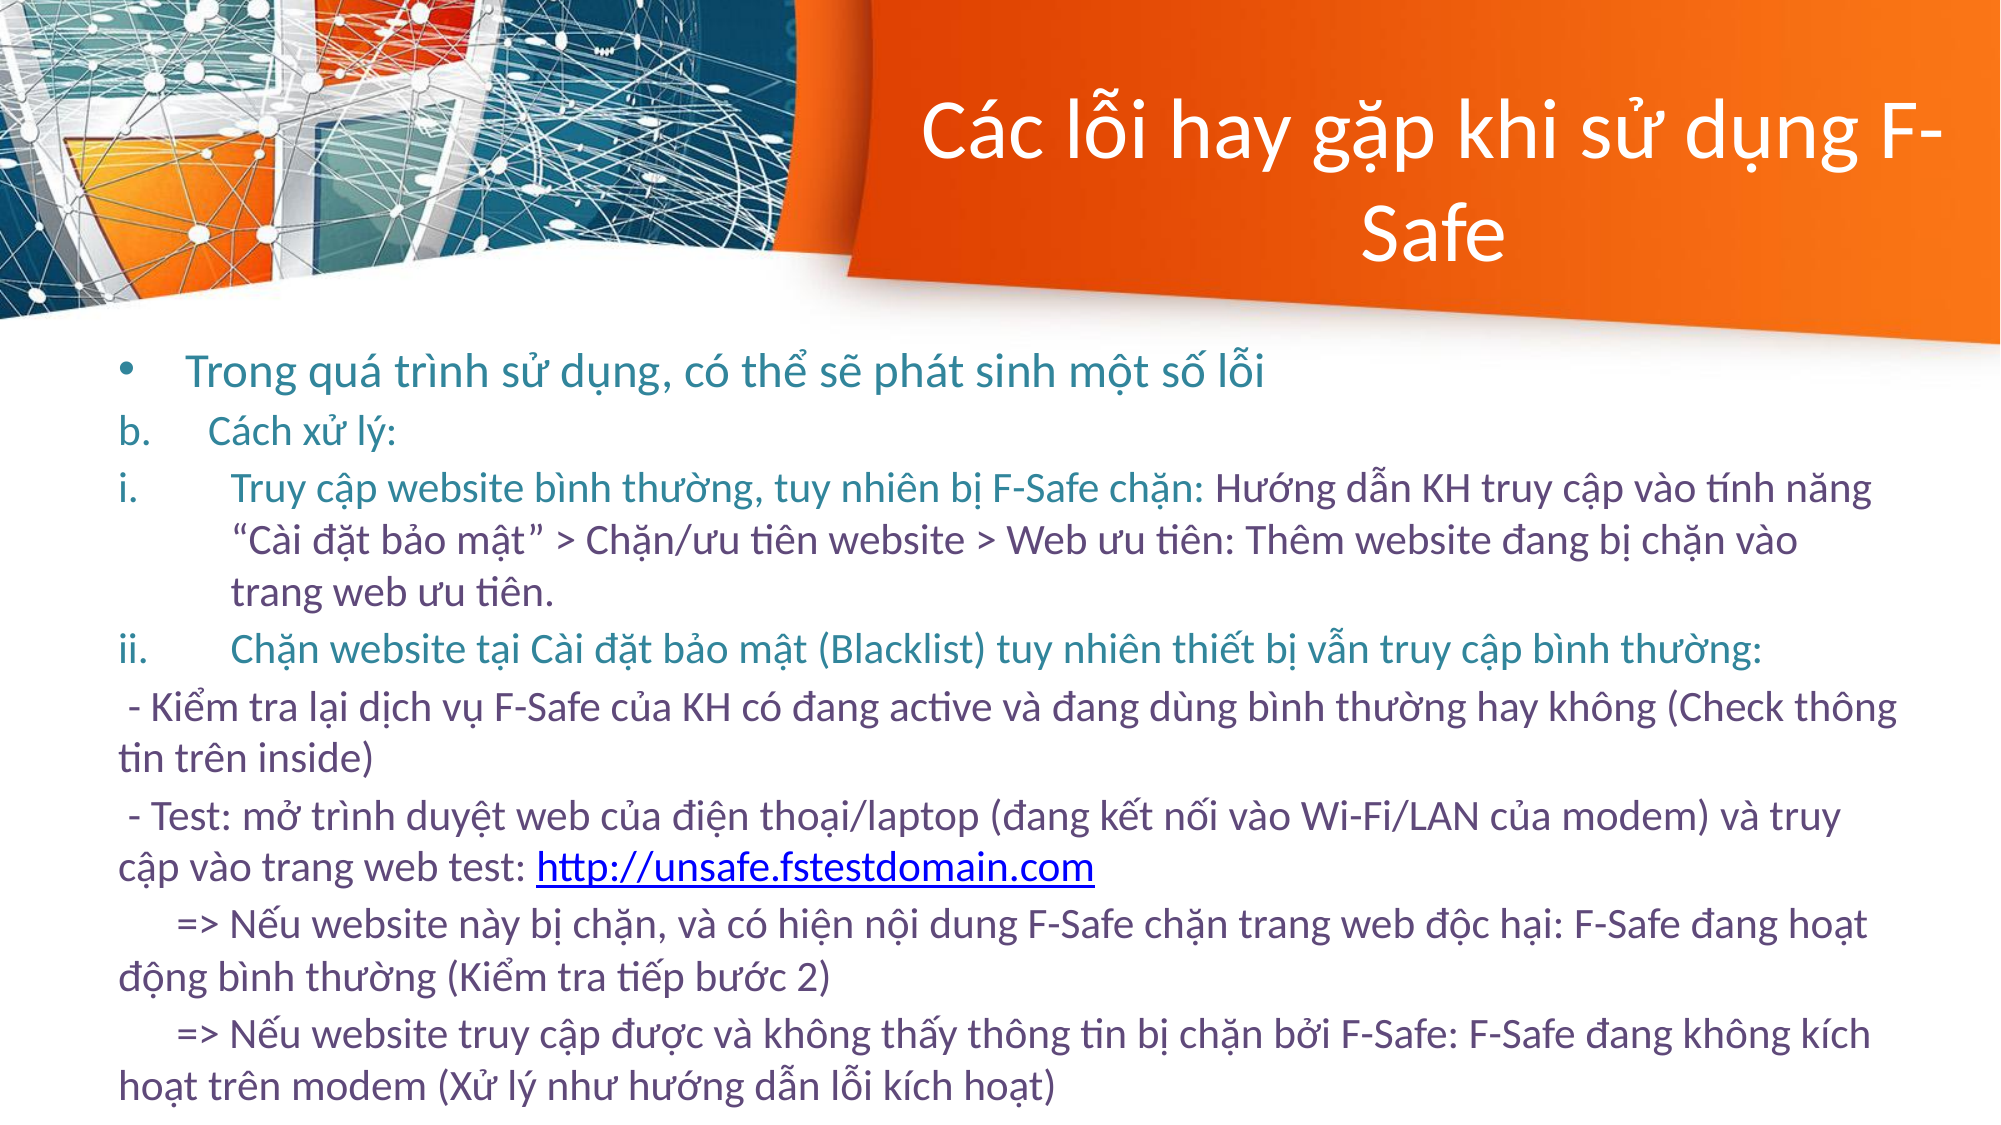

# Các lỗi hay gặp khi sử dụng F-Safe
Trong quá trình sử dụng, có thể sẽ phát sinh một số lỗi
Cách xử lý:
Truy cập website bình thường, tuy nhiên bị F-Safe chặn: Hướng dẫn KH truy cập vào tính năng “Cài đặt bảo mật” > Chặn/ưu tiên website > Web ưu tiên: Thêm website đang bị chặn vào trang web ưu tiên.
Chặn website tại Cài đặt bảo mật (Blacklist) tuy nhiên thiết bị vẫn truy cập bình thường:
 - Kiểm tra lại dịch vụ F-Safe của KH có đang active và đang dùng bình thường hay không (Check thông tin trên inside)
 - Test: mở trình duyệt web của điện thoại/laptop (đang kết nối vào Wi-Fi/LAN của modem) và truy cập vào trang web test: http://unsafe.fstestdomain.com
      => Nếu website này bị chặn, và có hiện nội dung F-Safe chặn trang web độc hại: F-Safe đang hoạt động bình thường (Kiểm tra tiếp bước 2)
      => Nếu website truy cập được và không thấy thông tin bị chặn bởi F-Safe: F-Safe đang không kích hoạt trên modem (Xử lý như hướng dẫn lỗi kích hoạt)